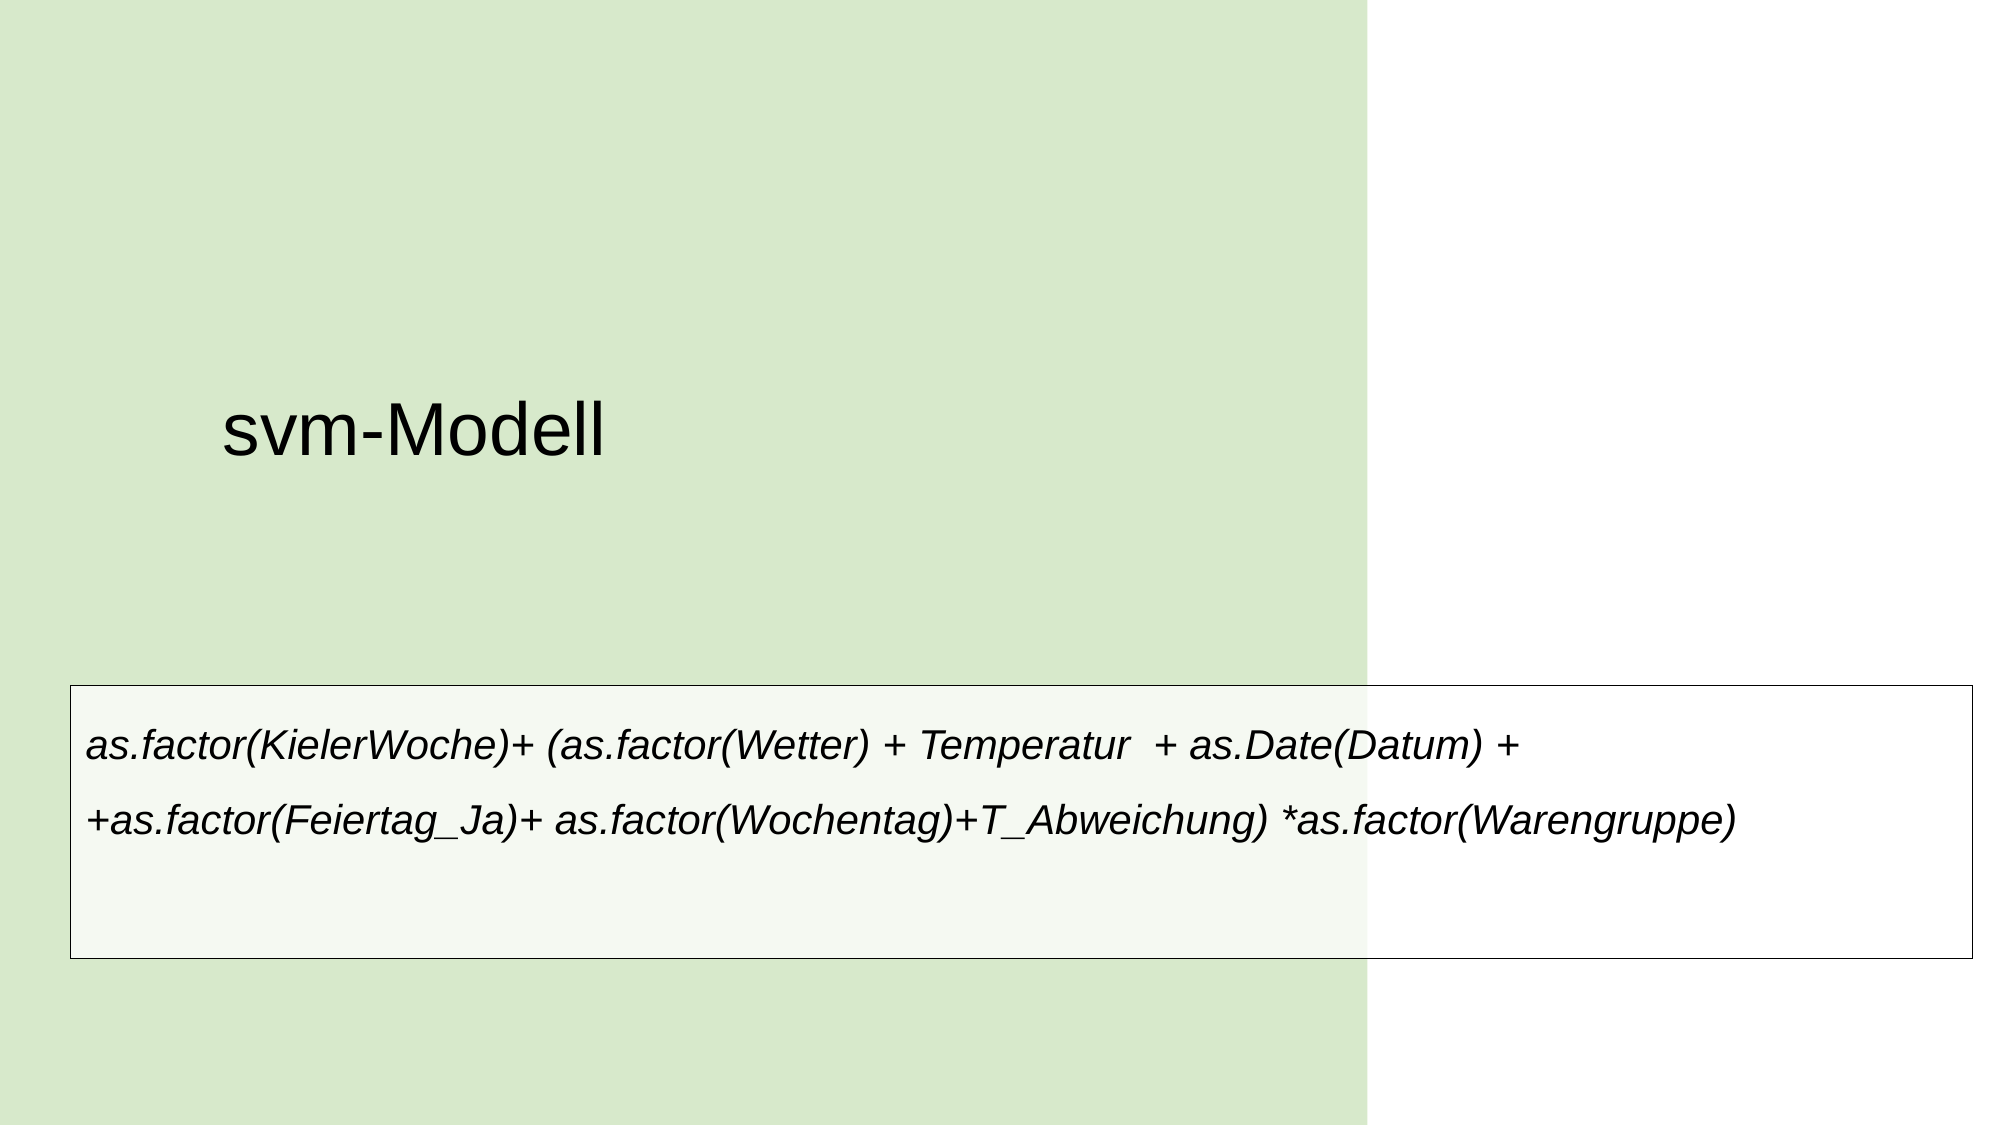

svm-Modell
as.factor(KielerWoche)+ (as.factor(Wetter) + Temperatur  + as.Date(Datum) +  +as.factor(Feiertag_Ja)+ as.factor(Wochentag)+T_Abweichung) *as.factor(Warengruppe)